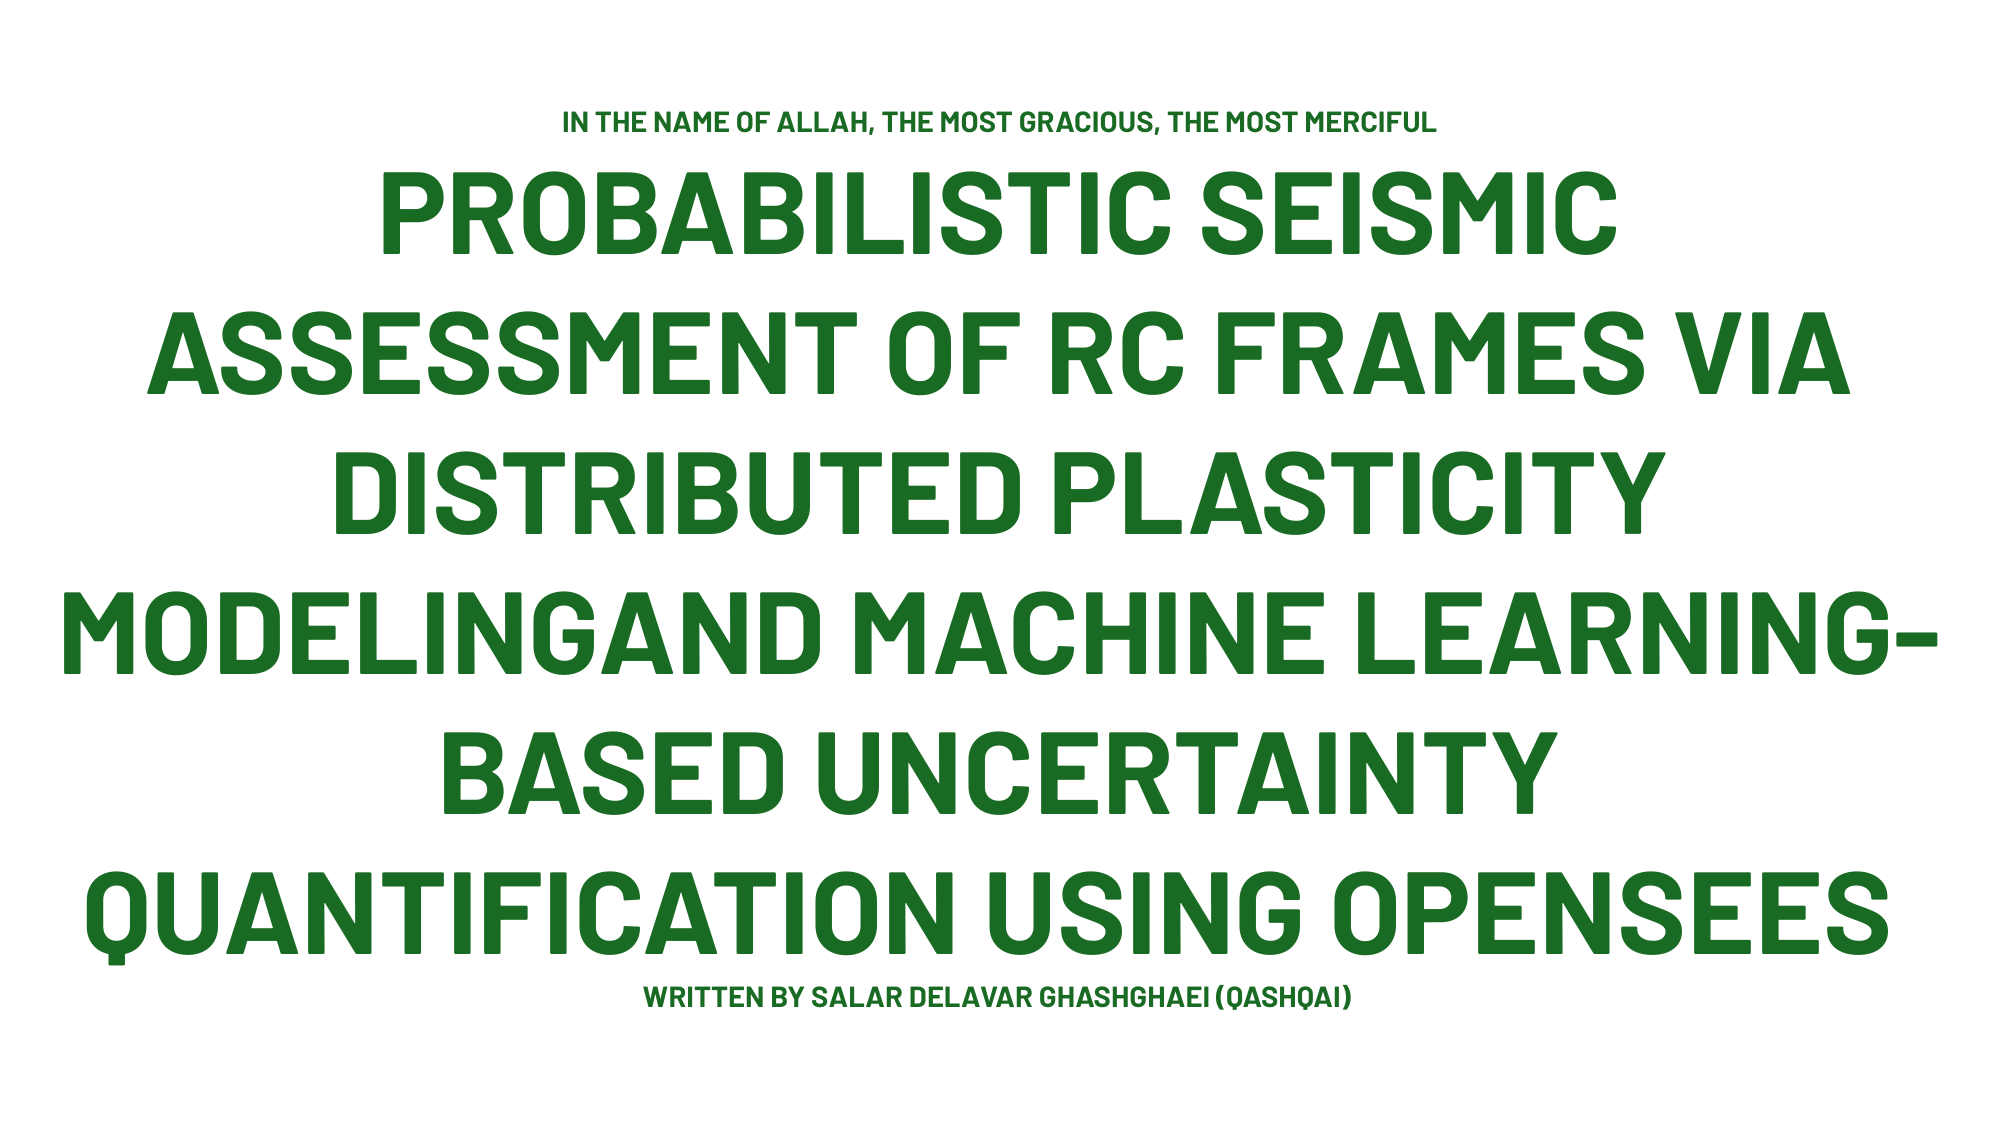

IN THE NAME OF ALLAH, THE MOST GRACIOUS, THE MOST MERCIFUL
PROBABILISTIC SEISMIC ASSESSMENT OF RC FRAMES VIA DISTRIBUTED PLASTICITY MODELINGAND MACHINE LEARNING-BASED UNCERTAINTY QUANTIFICATION USING OPENSEES
WRITTEN BY SALAR DELAVAR GHASHGHAEI (QASHQAI)